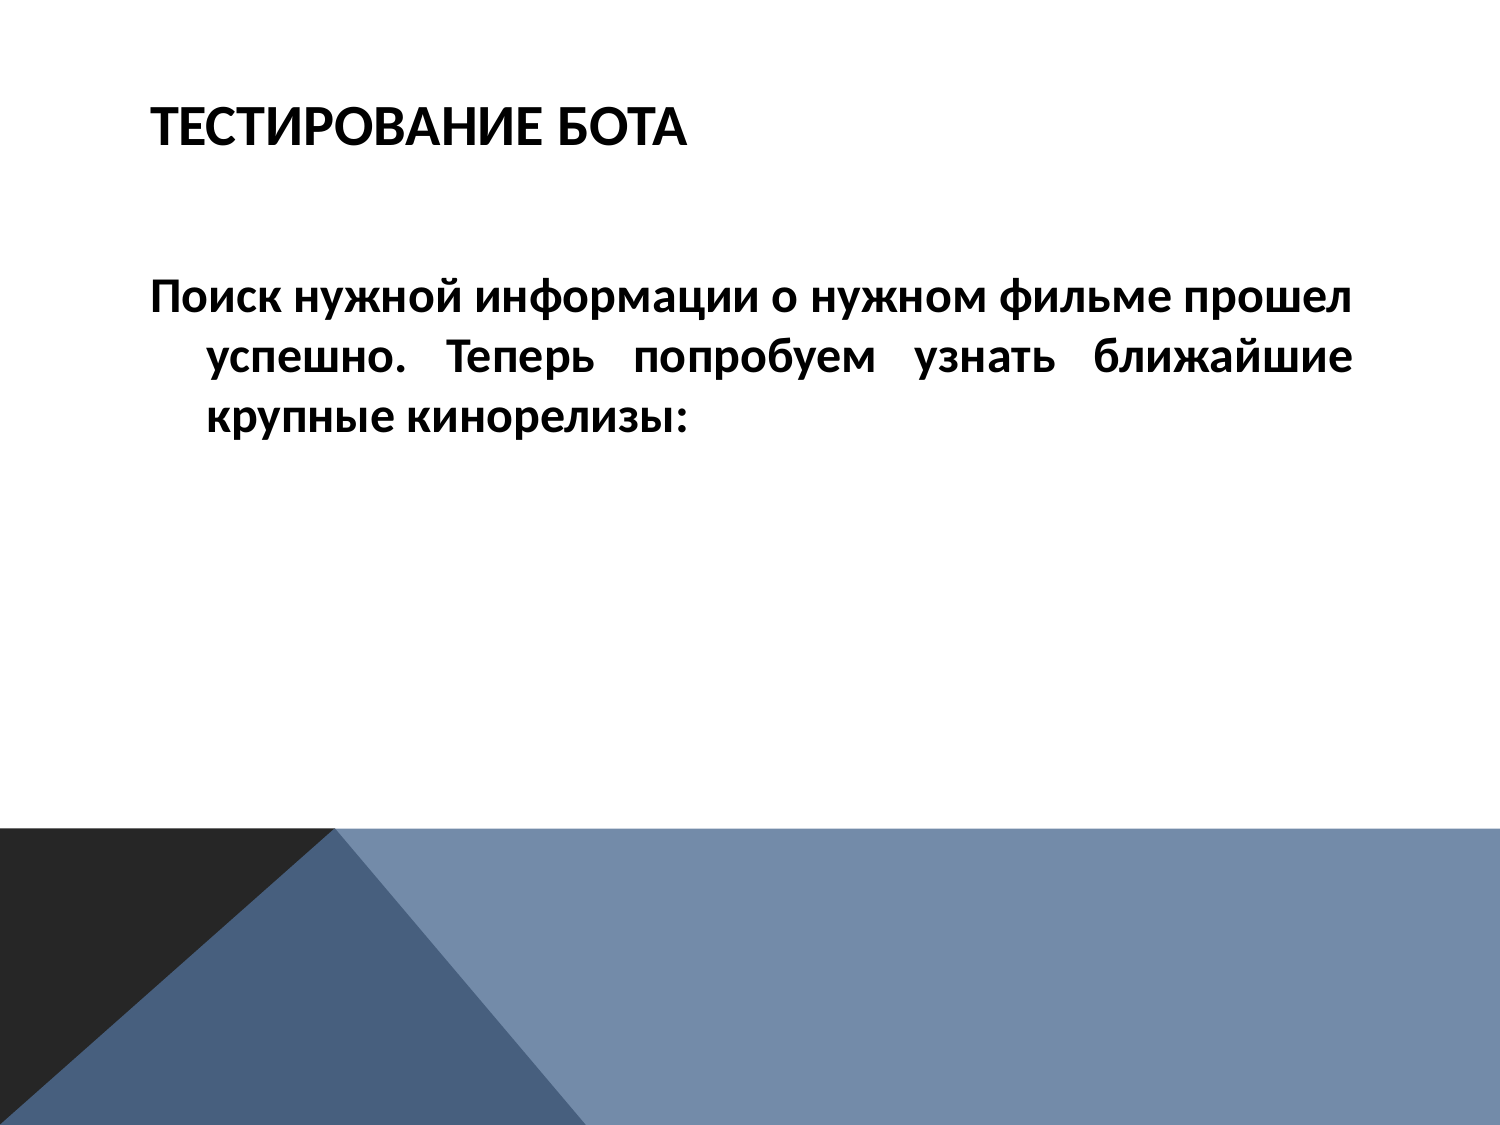

# Тестирование бота
Поиск нужной информации о нужном фильме прошел успешно. Теперь попробуем узнать ближайшие крупные кинорелизы: